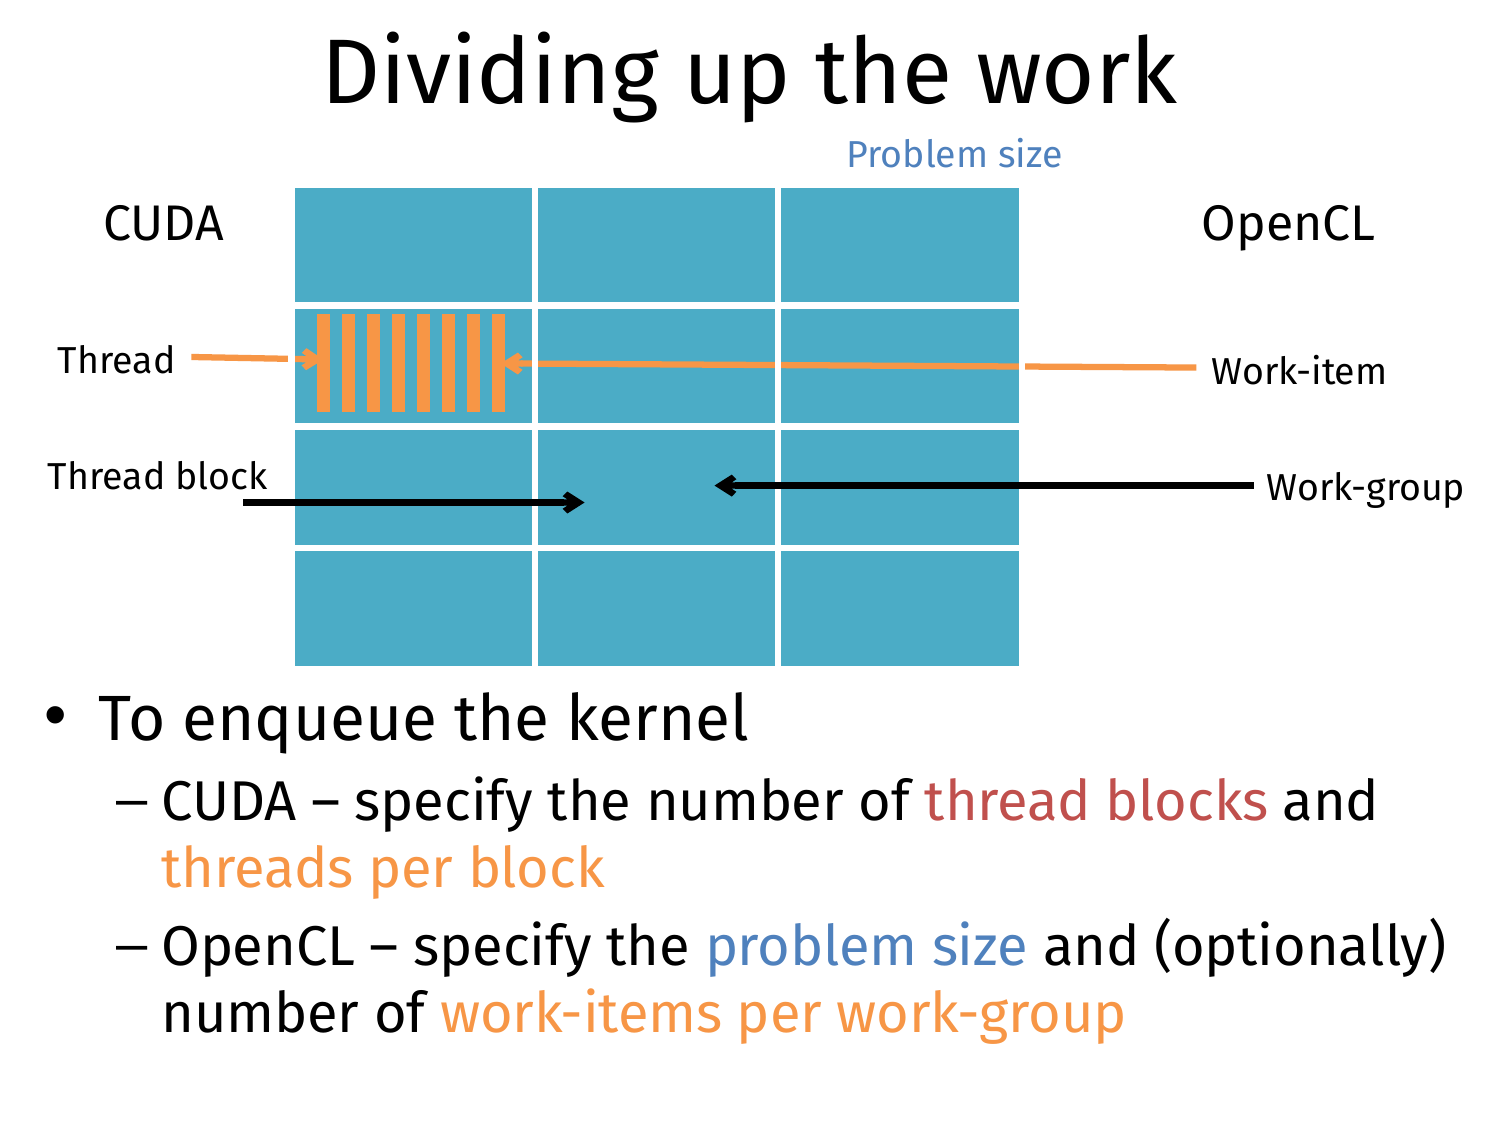

# Dividing up the work
Problem size
CUDA
OpenCL

Thread
Work-item
Thread block
Work-group
To enqueue the kernel
CUDA – specify the number of thread blocks and threads per block
OpenCL – specify the problem size and (optionally) number of work-items per work-group